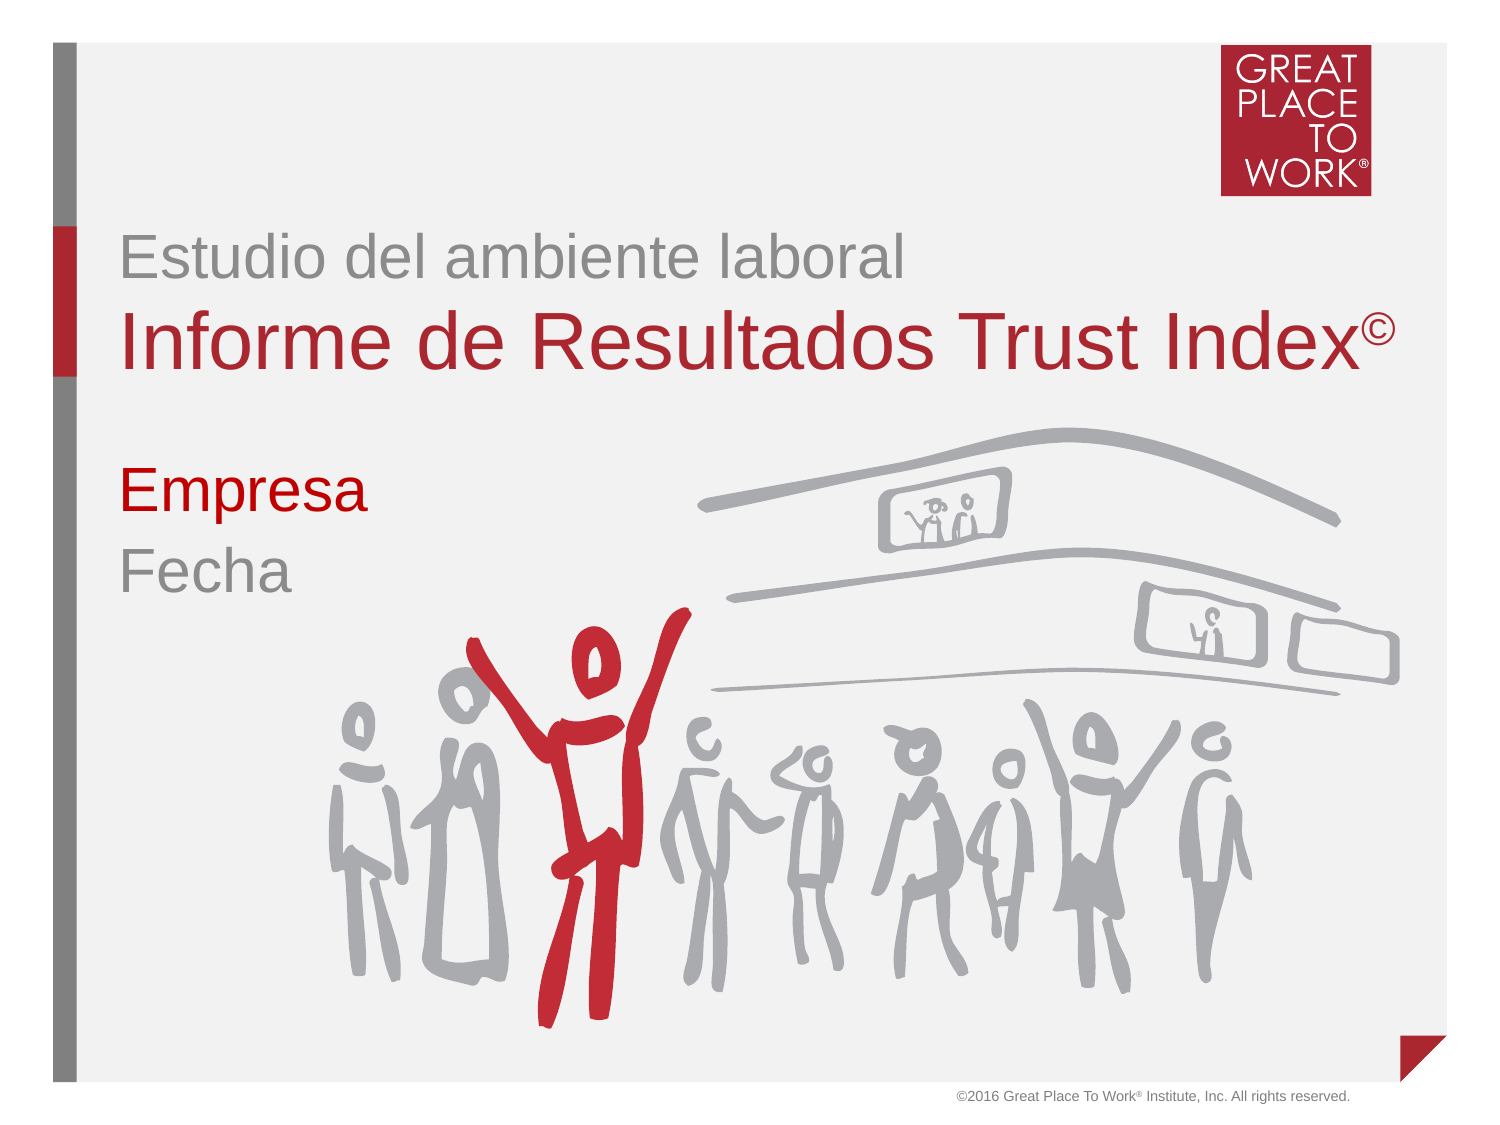

Estudio del ambiente laboral
# Informe de Resultados Trust Index©

Empresa

Fecha